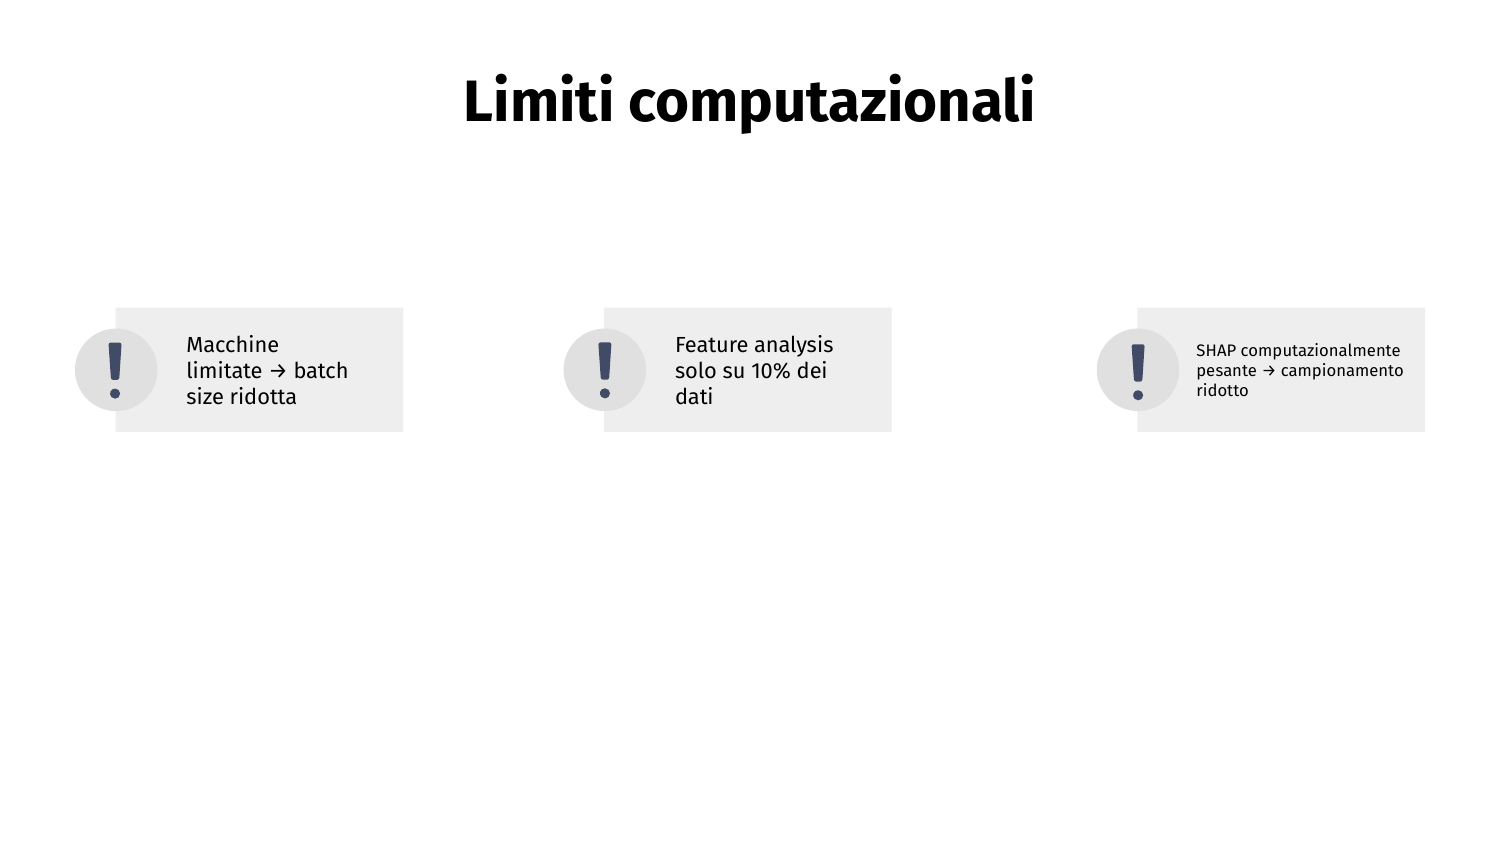

Feature analysis solo su 10% dei dati

# Limiti computazionali

Macchine limitate → batch size ridotta
Feature analysis solo su 10% dei dati
SHAP computazionalmente pesante → campionamento ridotto